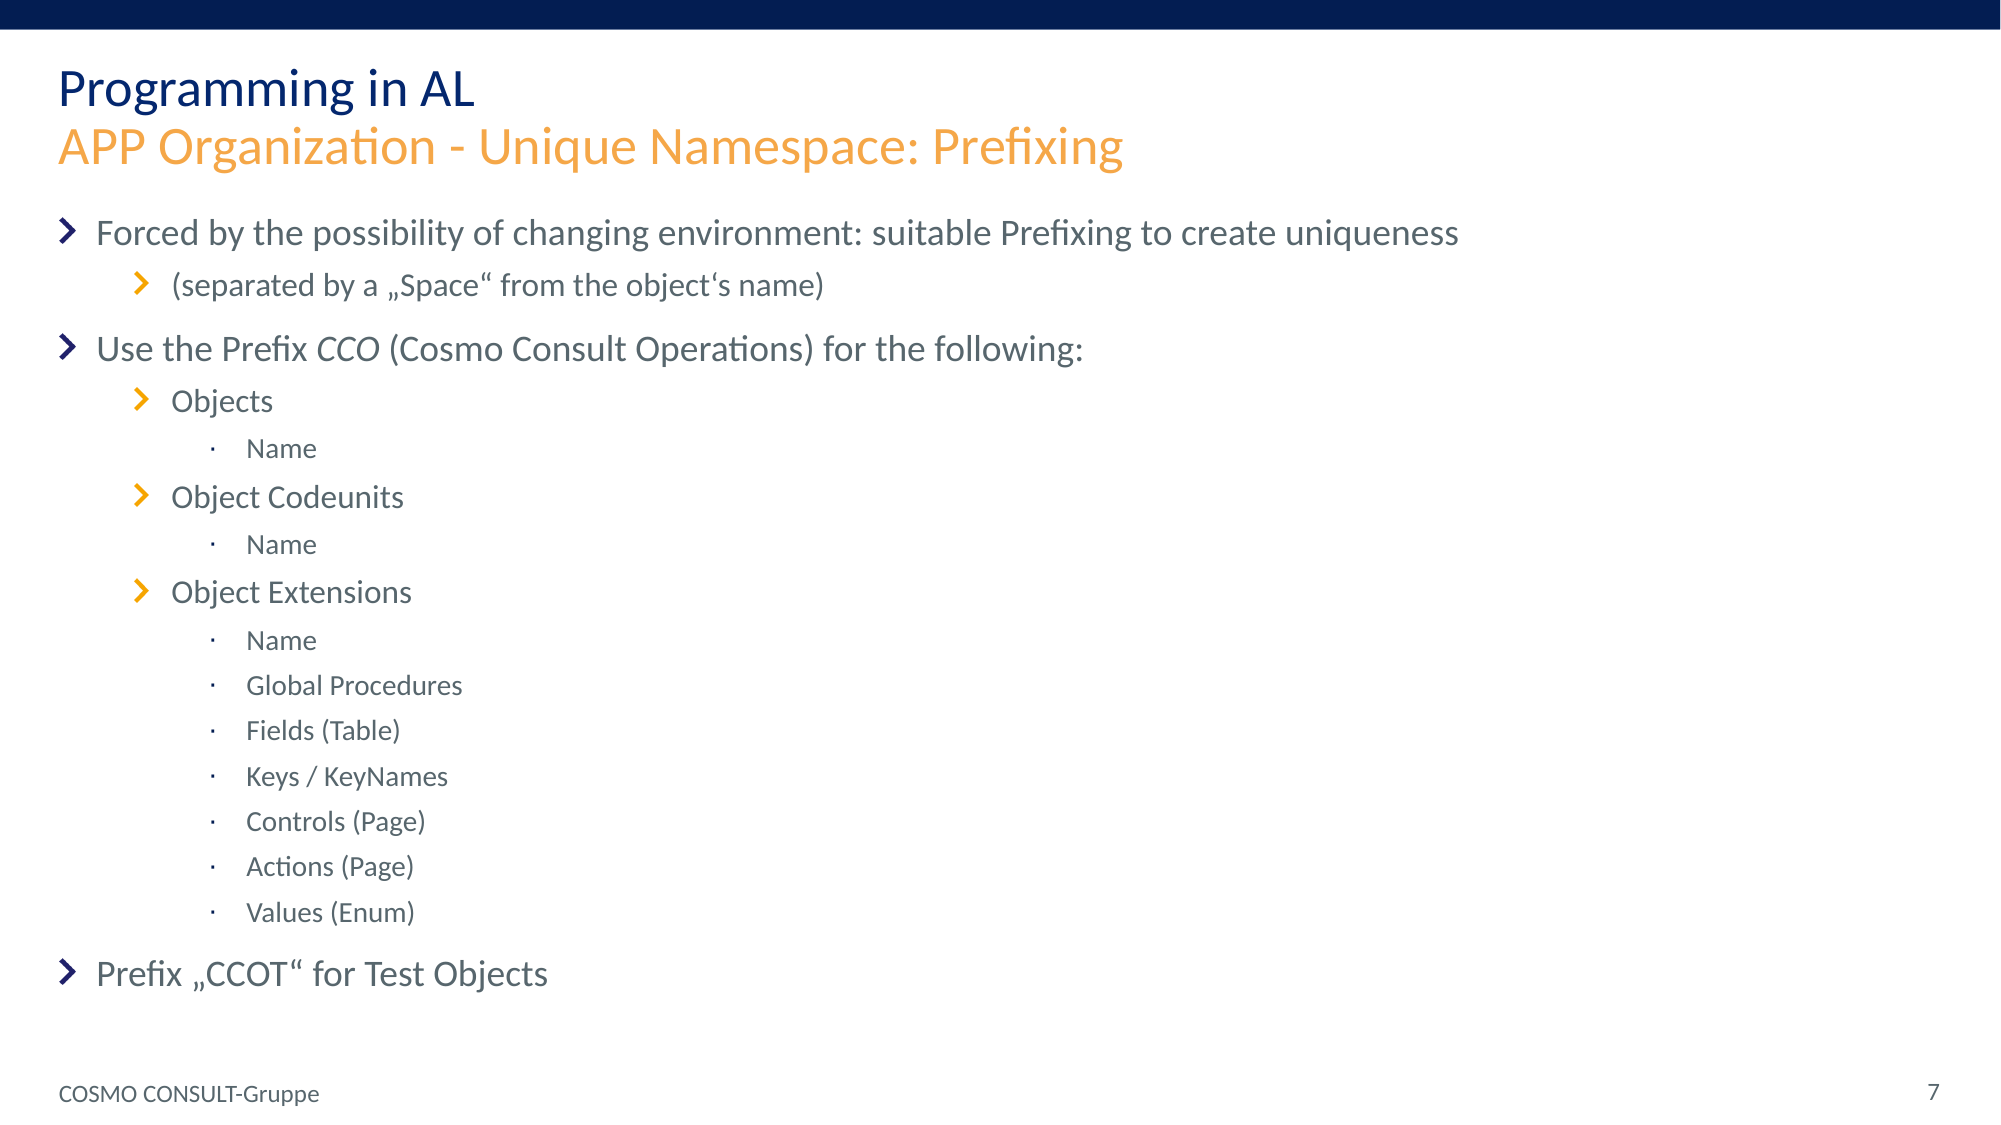

Programming in AL
APP Organization - Unique Namespace: Prefixing

Forced by the possibility of changing environment: suitable Prefixing to create uniqueness
(separated by a „Space“ from the object‘s name)
Use the Prefix CCO (Cosmo Consult Operations) for the following:
Objects
Name
Object Codeunits
Name
Object Extensions
Name
Global Procedures
Fields (Table)
Keys / KeyNames
Controls (Page)
Actions (Page)
Values (Enum)
Prefix „CCOT“ for Test Objects
 7
COSMO CONSULT-Gruppe